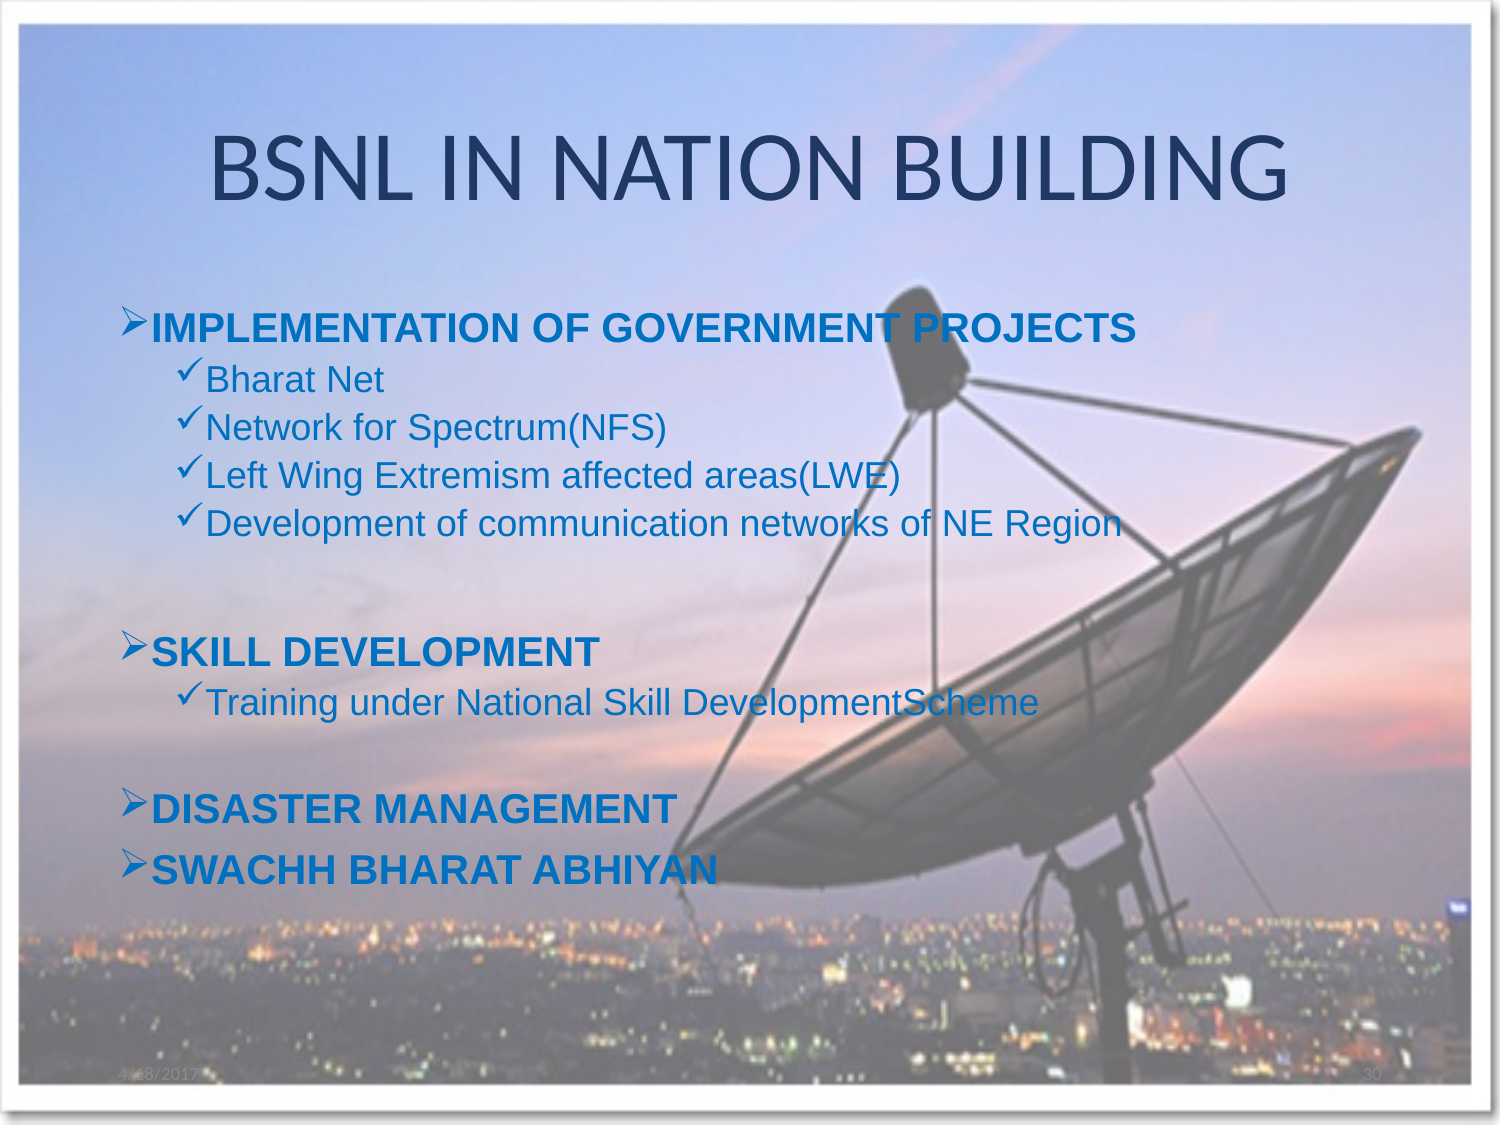

# BSNL IN NATION BUILDING
IMPLEMENTATION OF GOVERNMENT PROJECTS
Bharat Net
Network for Spectrum(NFS)
Left Wing Extremism affected areas(LWE)
Development of communication networks of NE Region

SKILL DEVELOPMENT
Training under National Skill DevelopmentScheme

DISASTER MANAGEMENT
SWACHH BHARAT ABHIYAN
4/18/2017
30